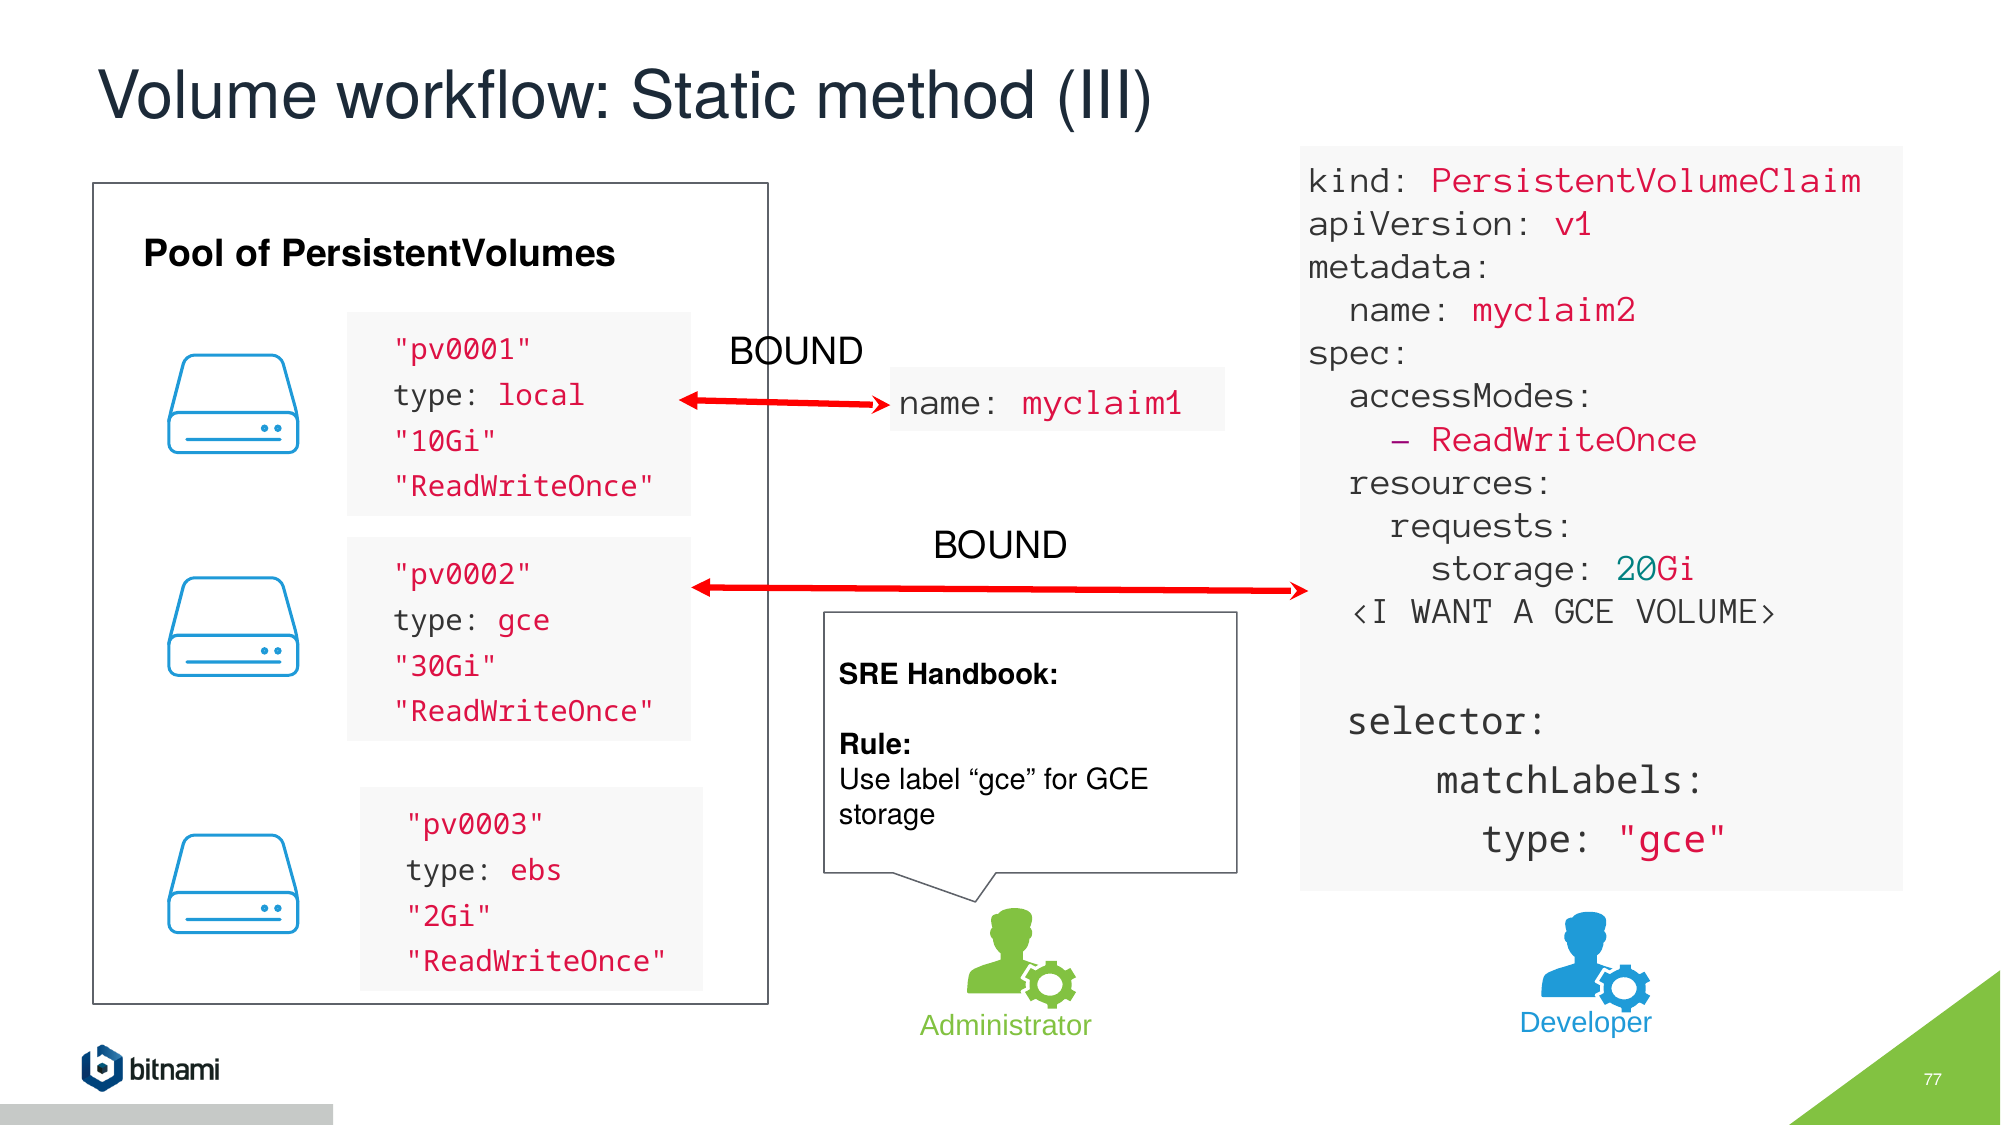

# Volume workflow: Static method (III)
| kind: PersistentVolumeClaim apiVersion: v1 metadata: name: myclaim2 spec: accessModes: - ReadWriteOnce resources: requests: storage: 20Gi <I WANT A GCE VOLUME> |
| --- |

Pool of PersistentVolumes
| "pv0001" type: local "10Gi" "ReadWriteOnce" |
| --- |
BOUND

| name: myclaim1 |
| --- |
BOUND
| "pv0002" type: gce "30Gi" "ReadWriteOnce" |
| --- |

SRE Handbook:

Rule:
Use label “gce” for GCE storage
| selector: matchLabels: type: "gce" |
| --- |
| "pv0003" type: ebs "2Gi" "ReadWriteOnce" |
| --- |

  Administrator

Developer
77